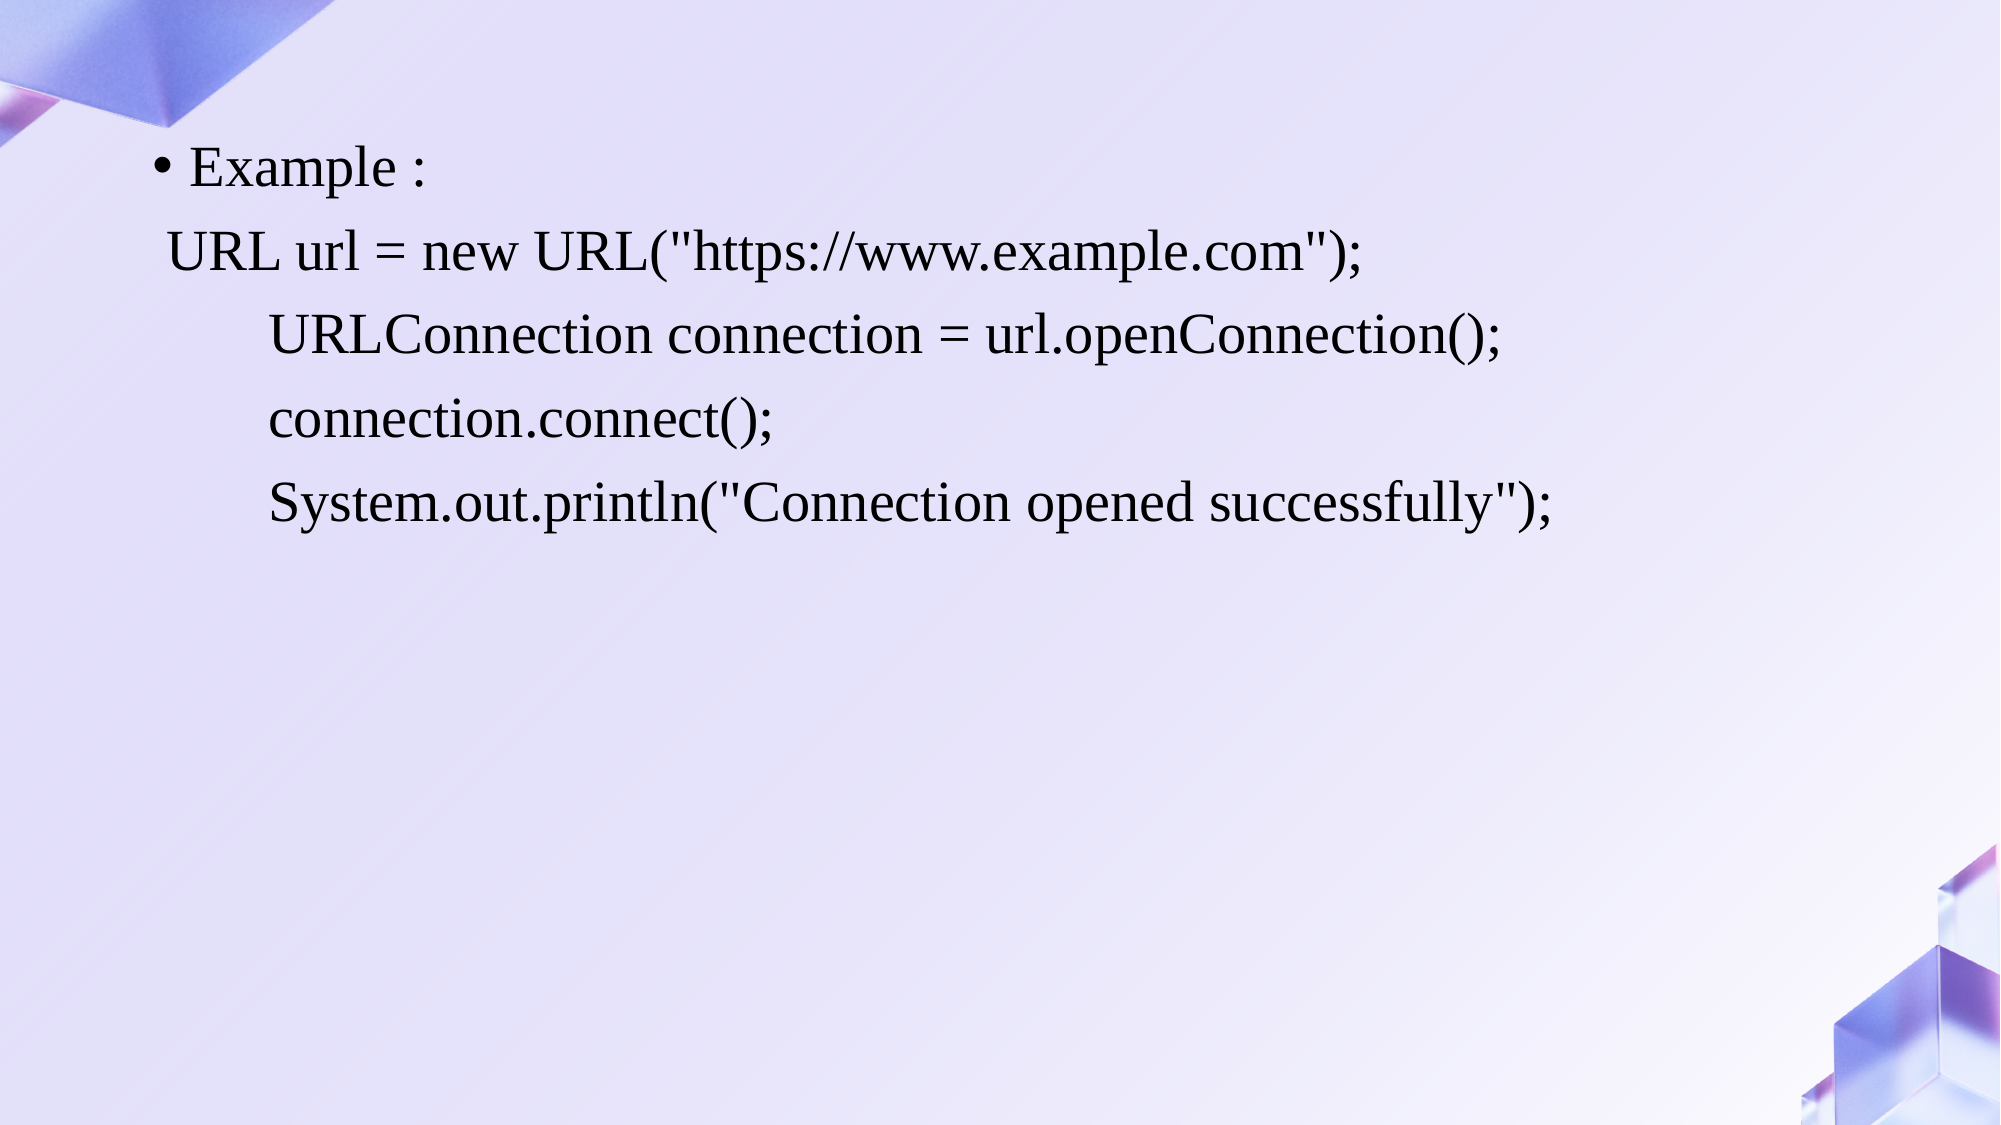

Example :
 URL url = new URL("https://www.example.com");
        URLConnection connection = url.openConnection();
        connection.connect();
        System.out.println("Connection opened successfully");